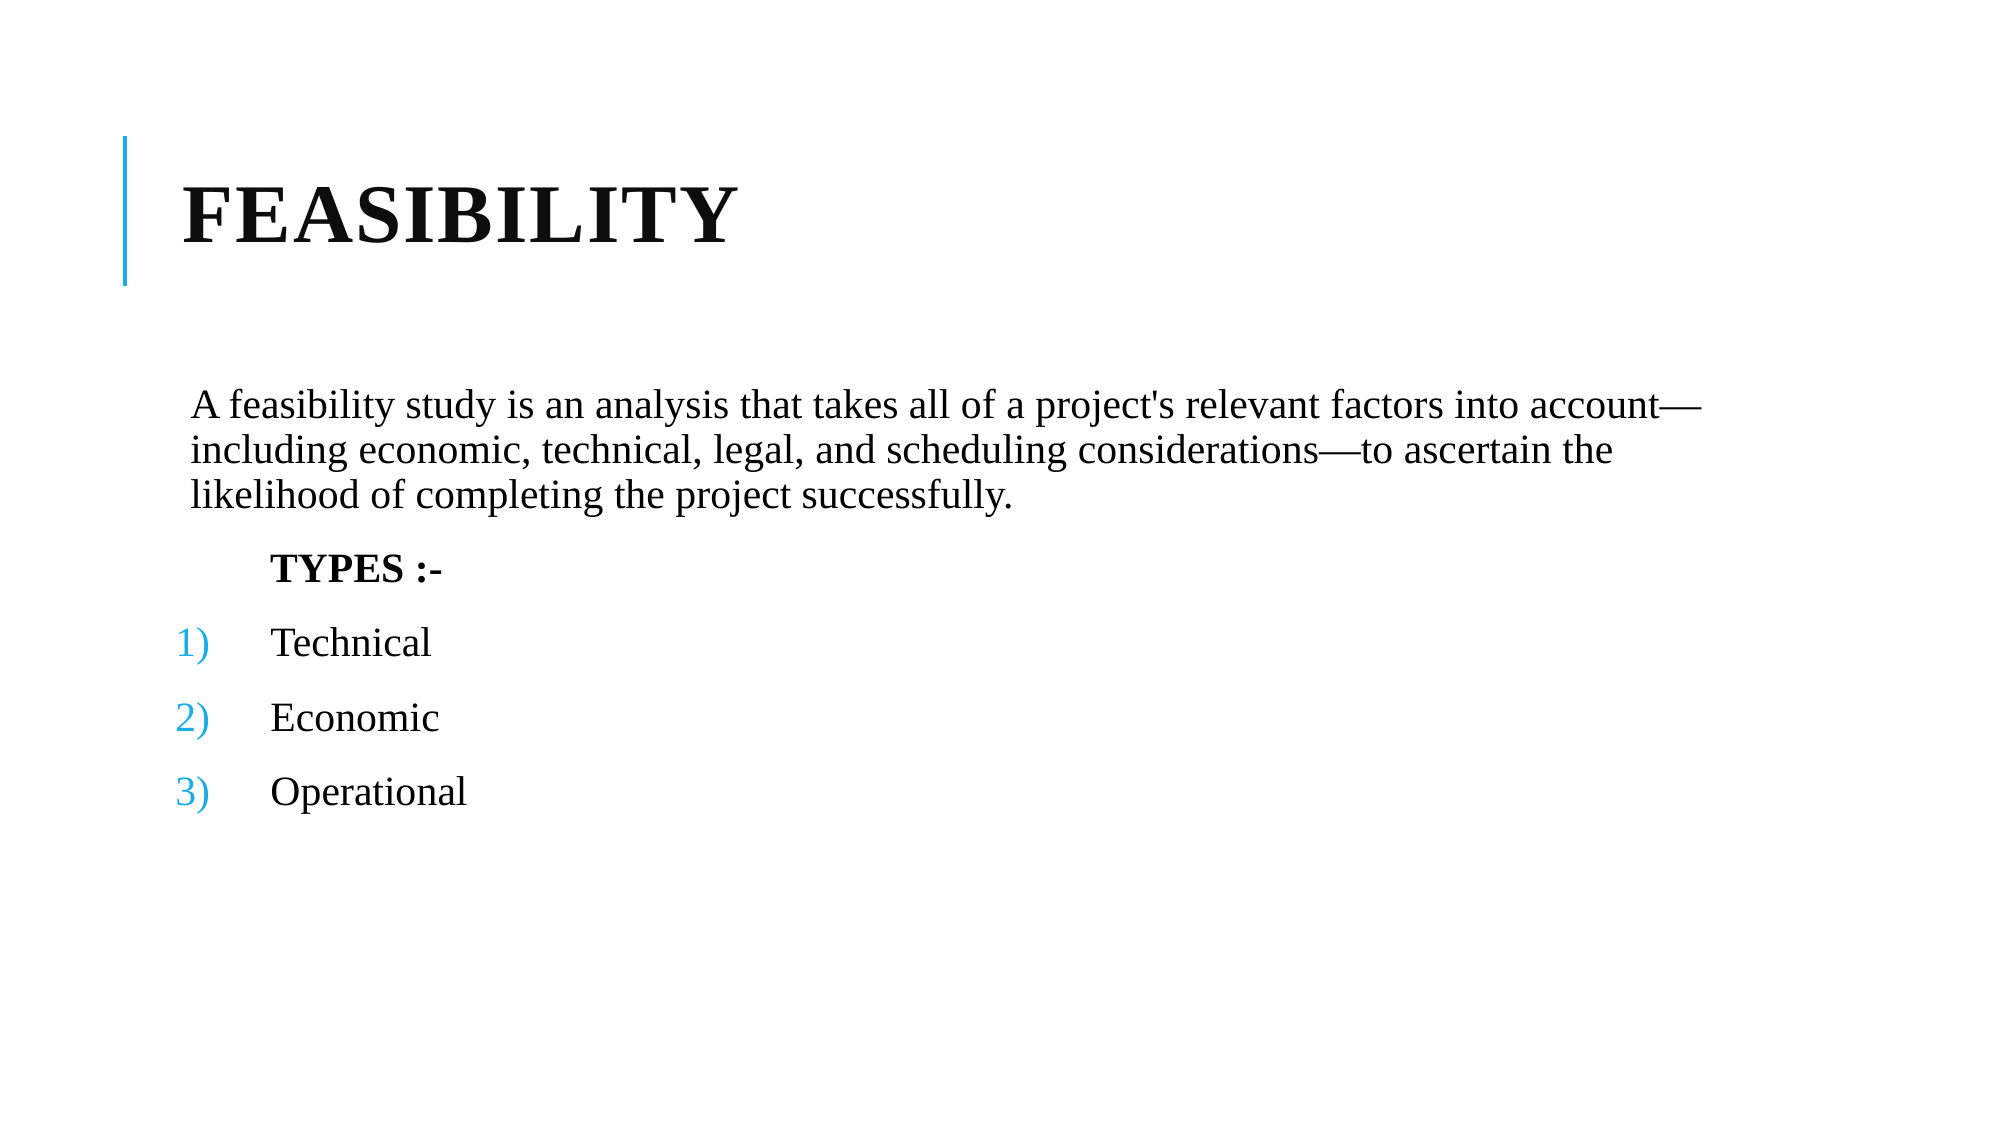

# FEASIBILITY
A feasibility study is an analysis that takes all of a project's relevant factors into account—including economic, technical, legal, and scheduling considerations—to ascertain the likelihood of completing the project successfully.
         TYPES :-
 Technical
 Economic
 Operational